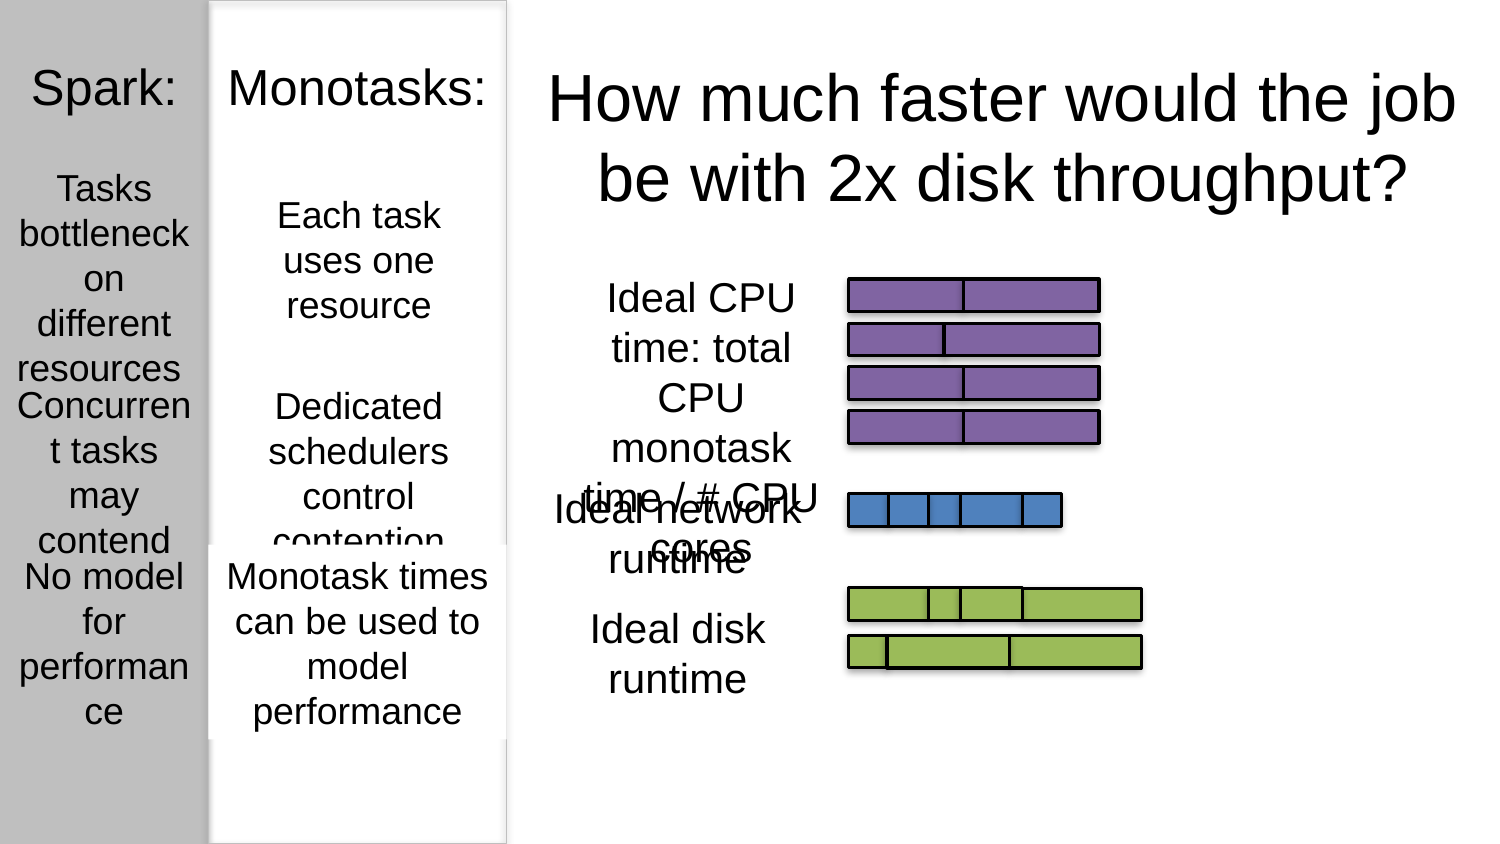

Spark:
Monotasks:
How much faster would the job be with 2x disk throughput?
Tasks bottleneck on different resources
Each task uses one resource
Ideal CPU time: total CPU monotask time / # CPU cores

Concurrent tasks may contend
Dedicated schedulers control contention

Ideal network runtime

No model for performance
Monotask times can be used to model performance

Ideal disk runtime